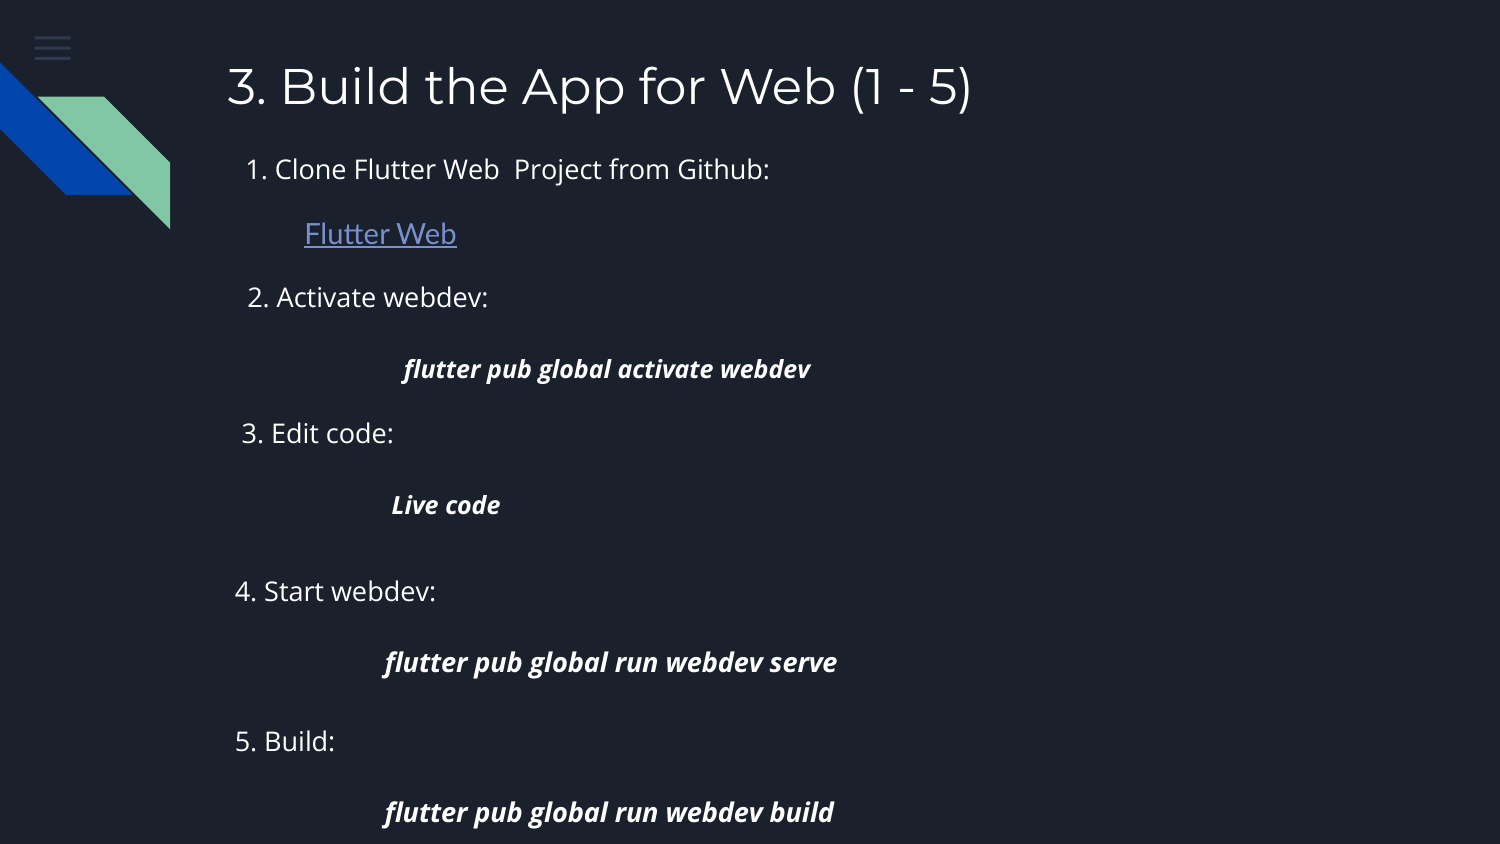

# 3. Build the App for Web (1 - 5)
1. Clone Flutter Web  Project from Github:

Flutter Web
2. Activate webdev:
 	 flutter pub global activate webdev

3. Edit code:
 	Live code

4. Start webdev:
 	flutter pub global run webdev serve

5. Build:
 	flutter pub global run webdev build